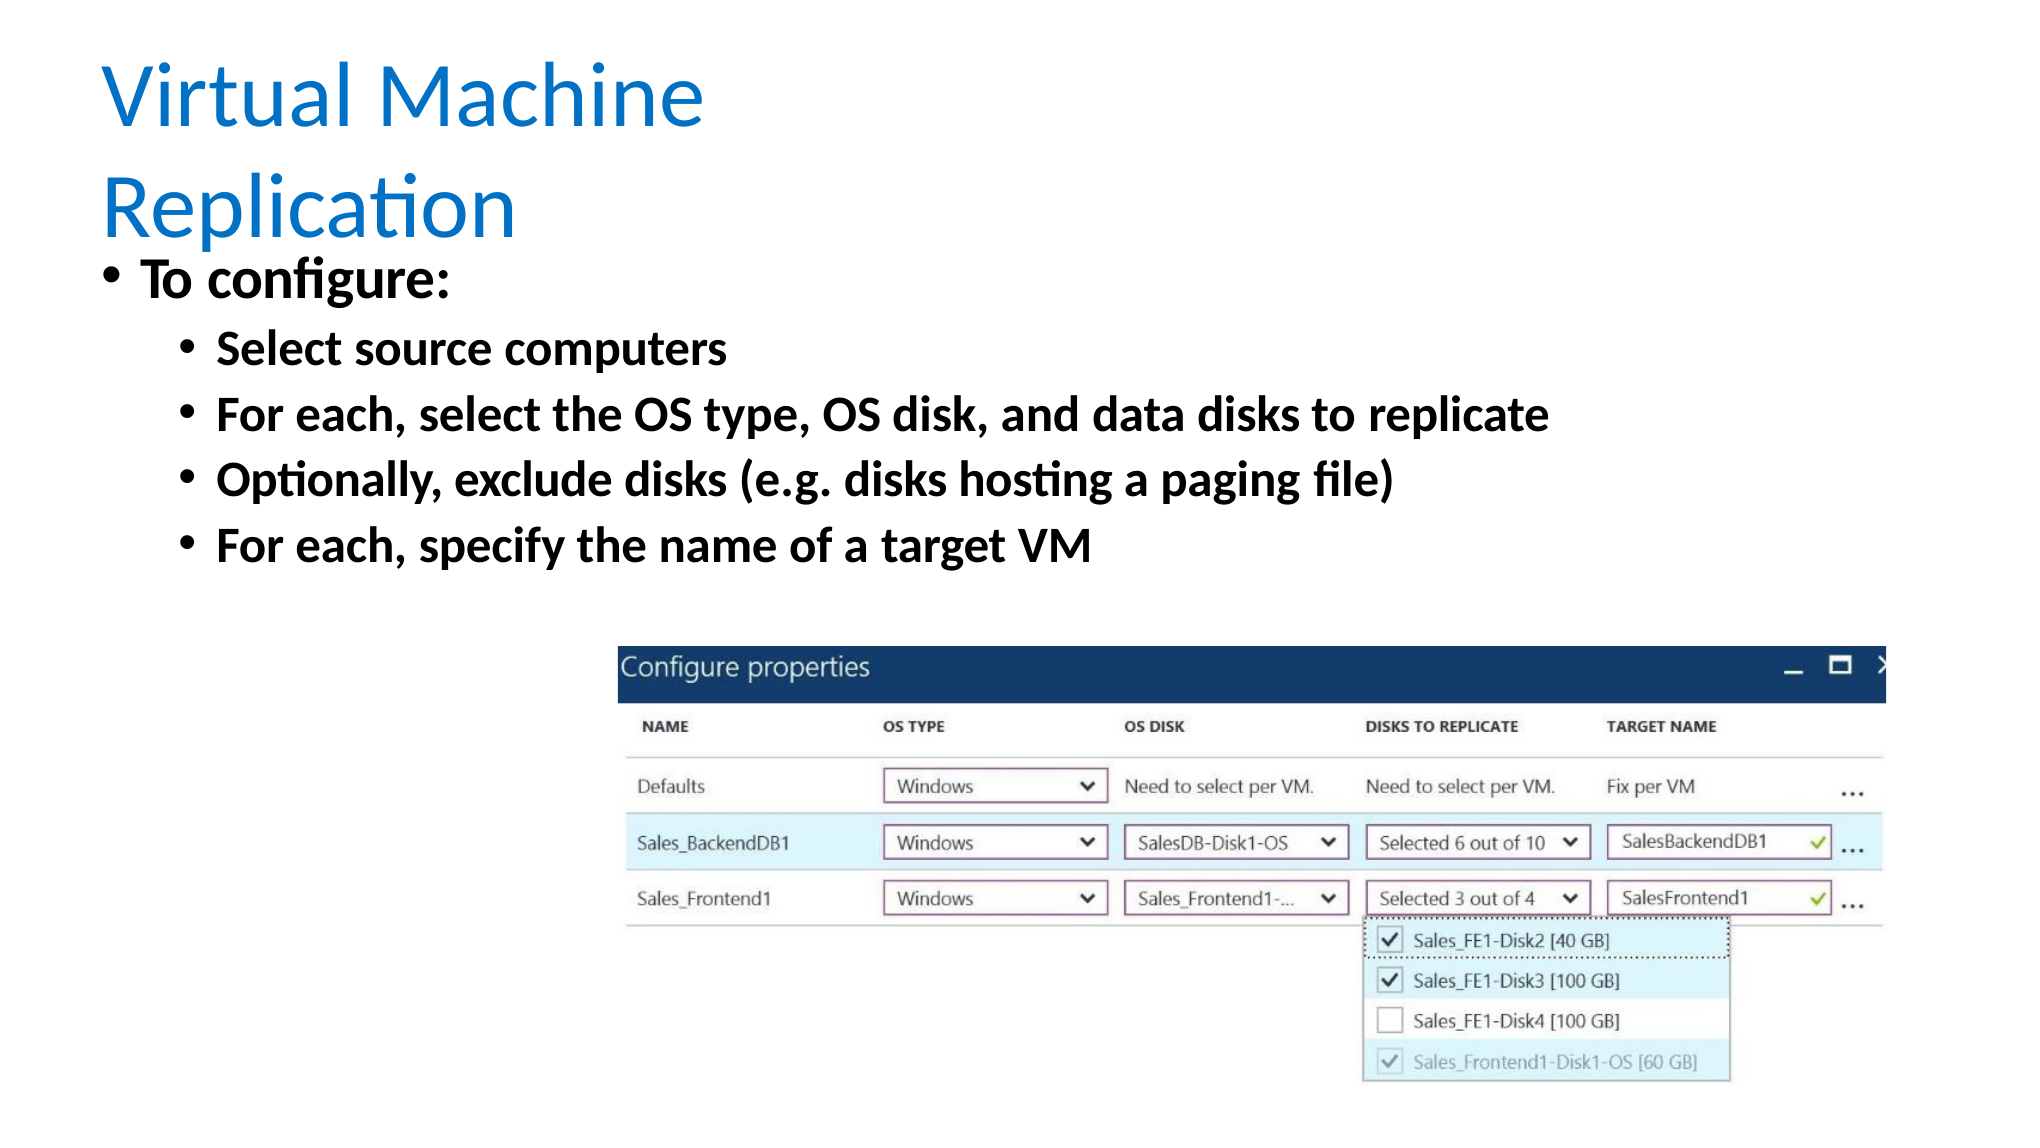

# Virtual Machine Replication
To configure:
Select source computers
For each, select the OS type, OS disk, and data disks to replicate
Optionally, exclude disks (e.g. disks hosting a paging file)
For each, specify the name of a target VM